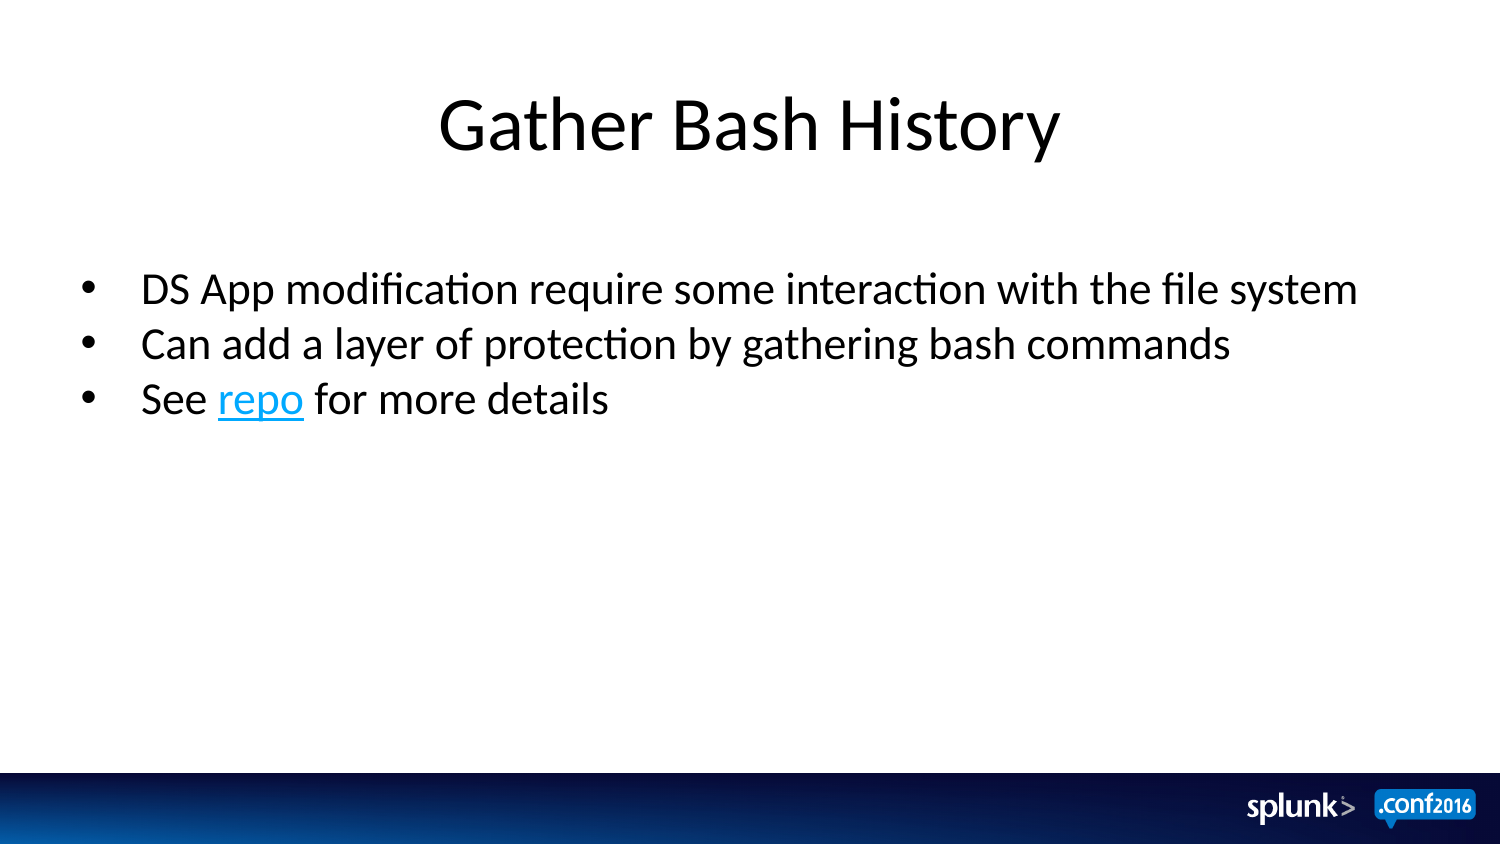

# Gather Bash History

DS App modification require some interaction with the file system
Can add a layer of protection by gathering bash commands
See repo for more details